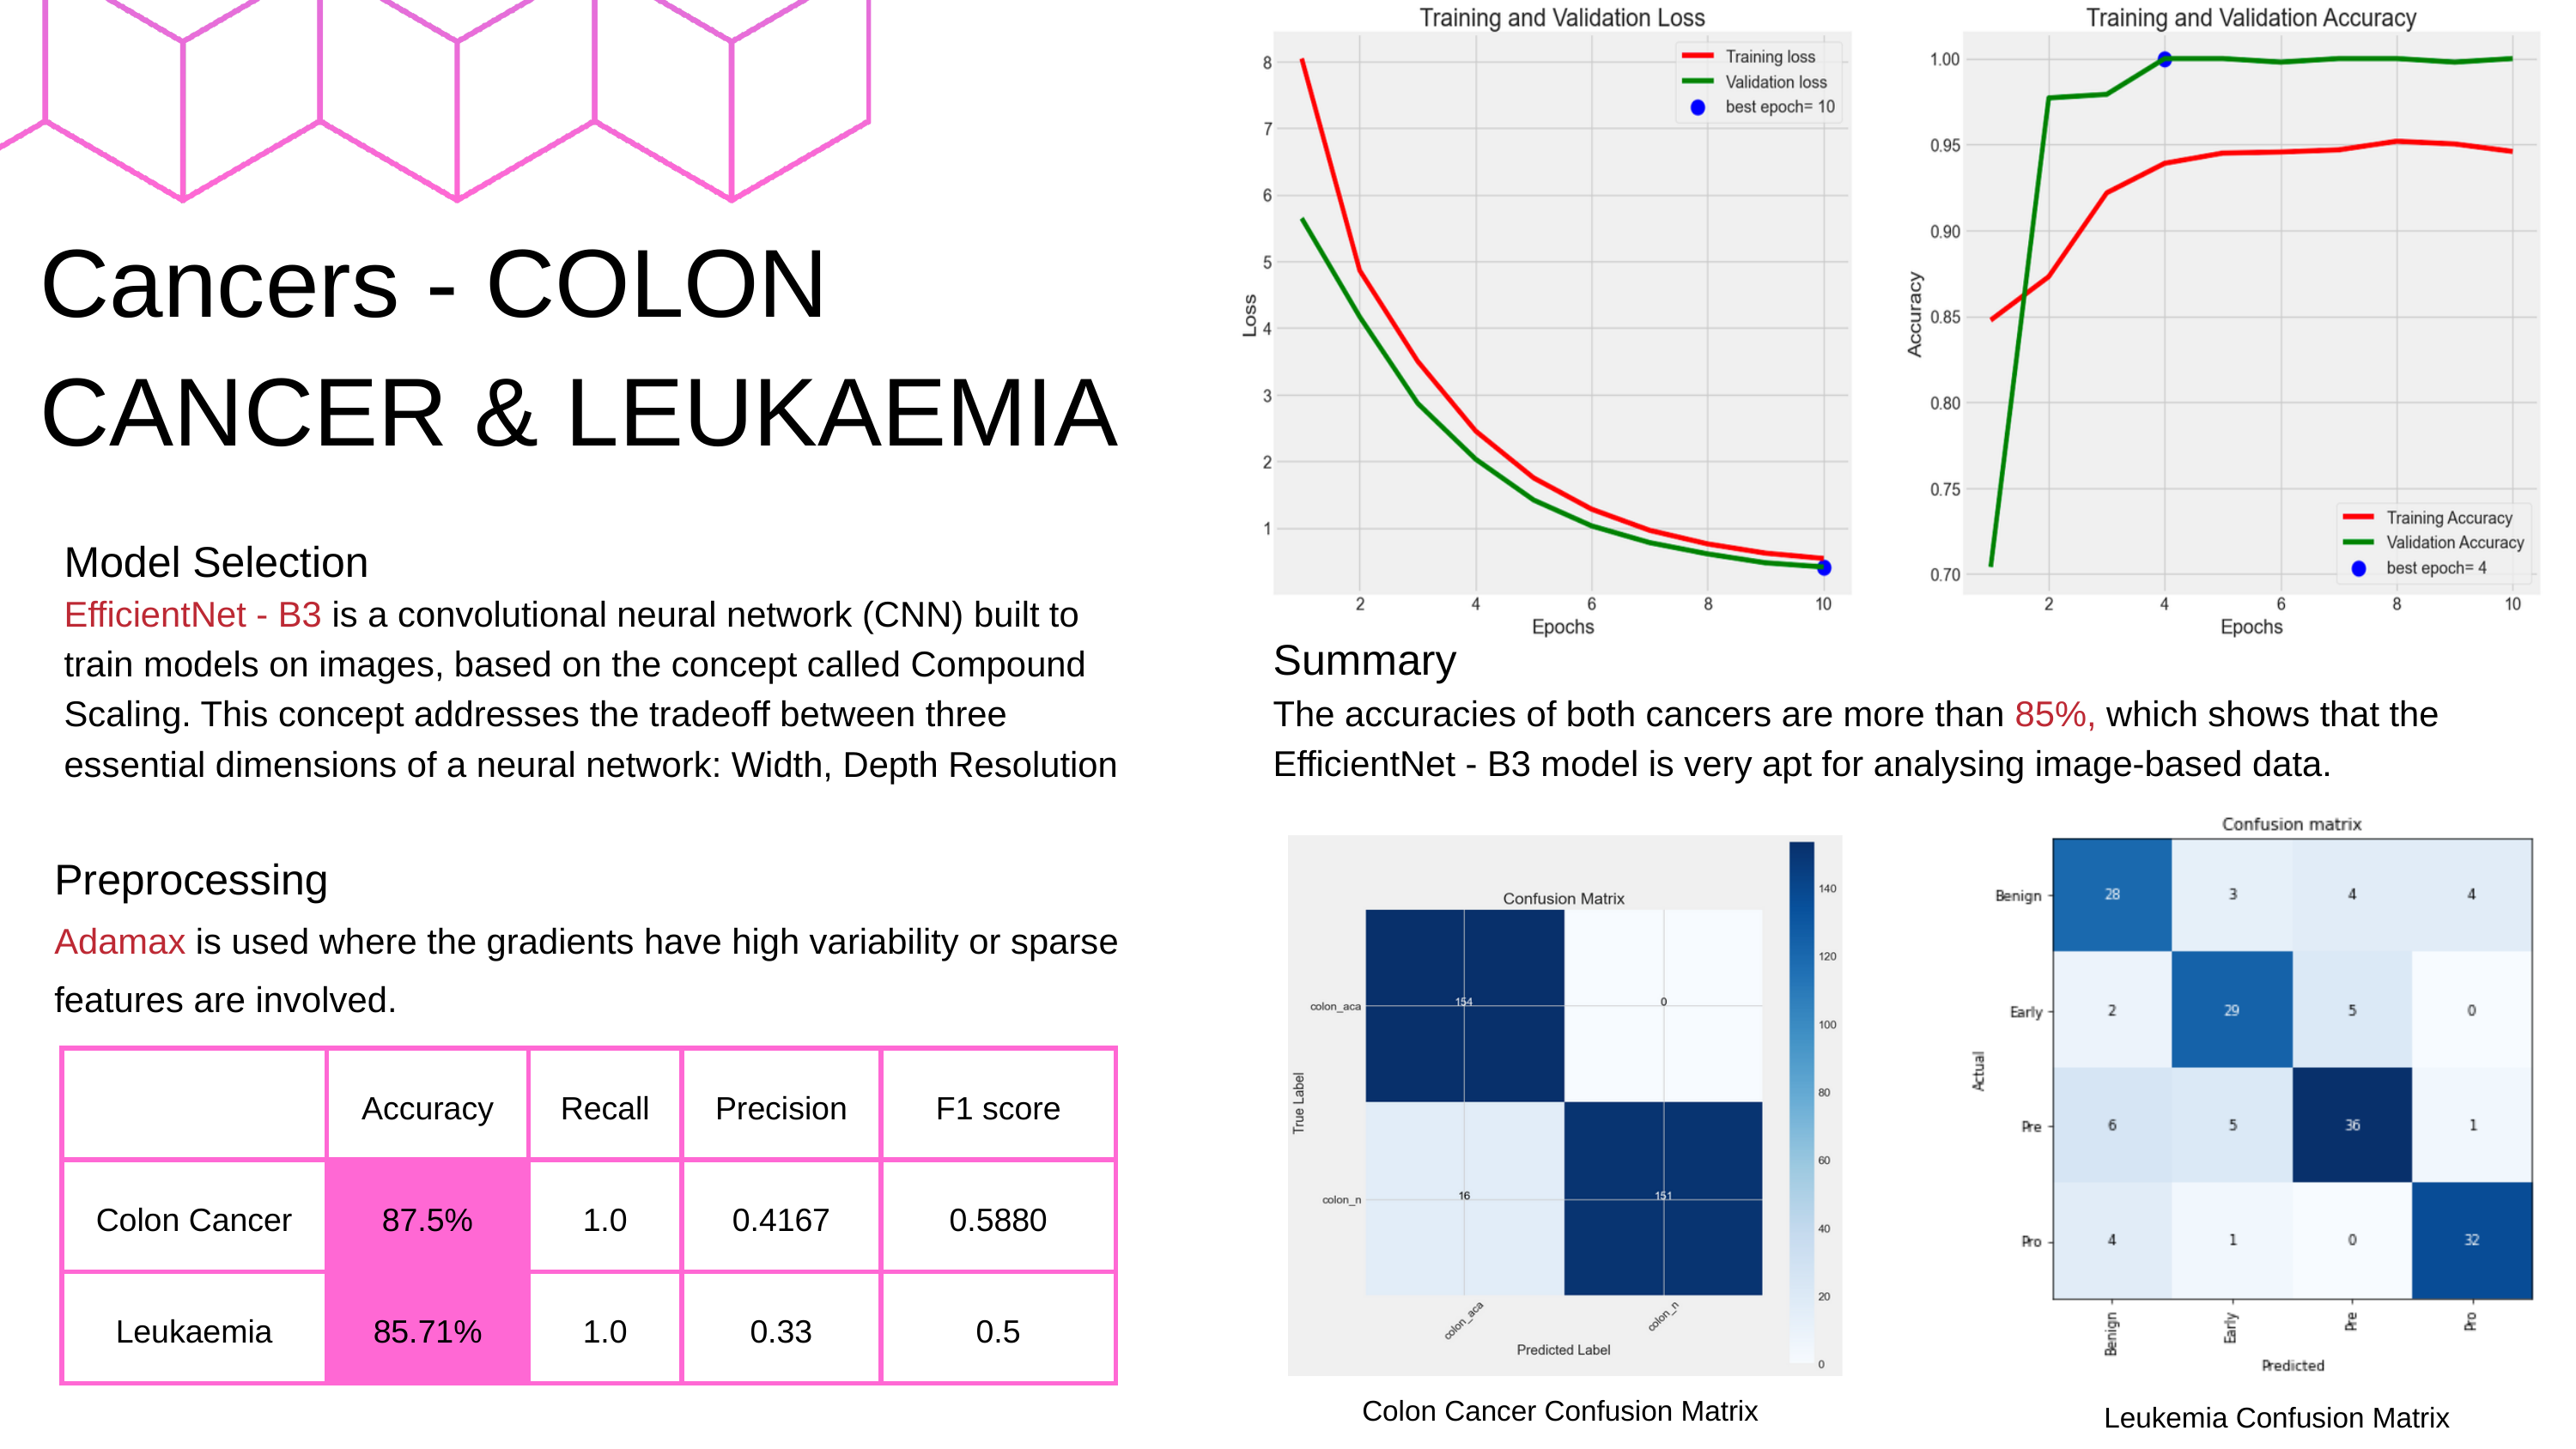

Cancers - COLON CANCER & LEUKAEMIA
Model Selection
EfficientNet - B3 is a convolutional neural network (CNN) built to train models on images, based on the concept called Compound Scaling. This concept addresses the tradeoff between three essential dimensions of a neural network: Width, Depth Resolution

Summary
The accuracies of both cancers are more than 85%, which shows that the EfficientNet - B3 model is very apt for analysing image-based data.

Preprocessing
Adamax is used where the gradients have high variability or sparse features are involved.

|  | Accuracy | Recall | Precision | F1 score |
| --- | --- | --- | --- | --- |
| Colon Cancer | 87.5% | 1.0 | 0.4167 | 0.5880 |
| Leukaemia | 85.71% | 1.0 | 0.33 | 0.5 |
Colon Cancer Confusion Matrix
Leukemia Confusion Matrix